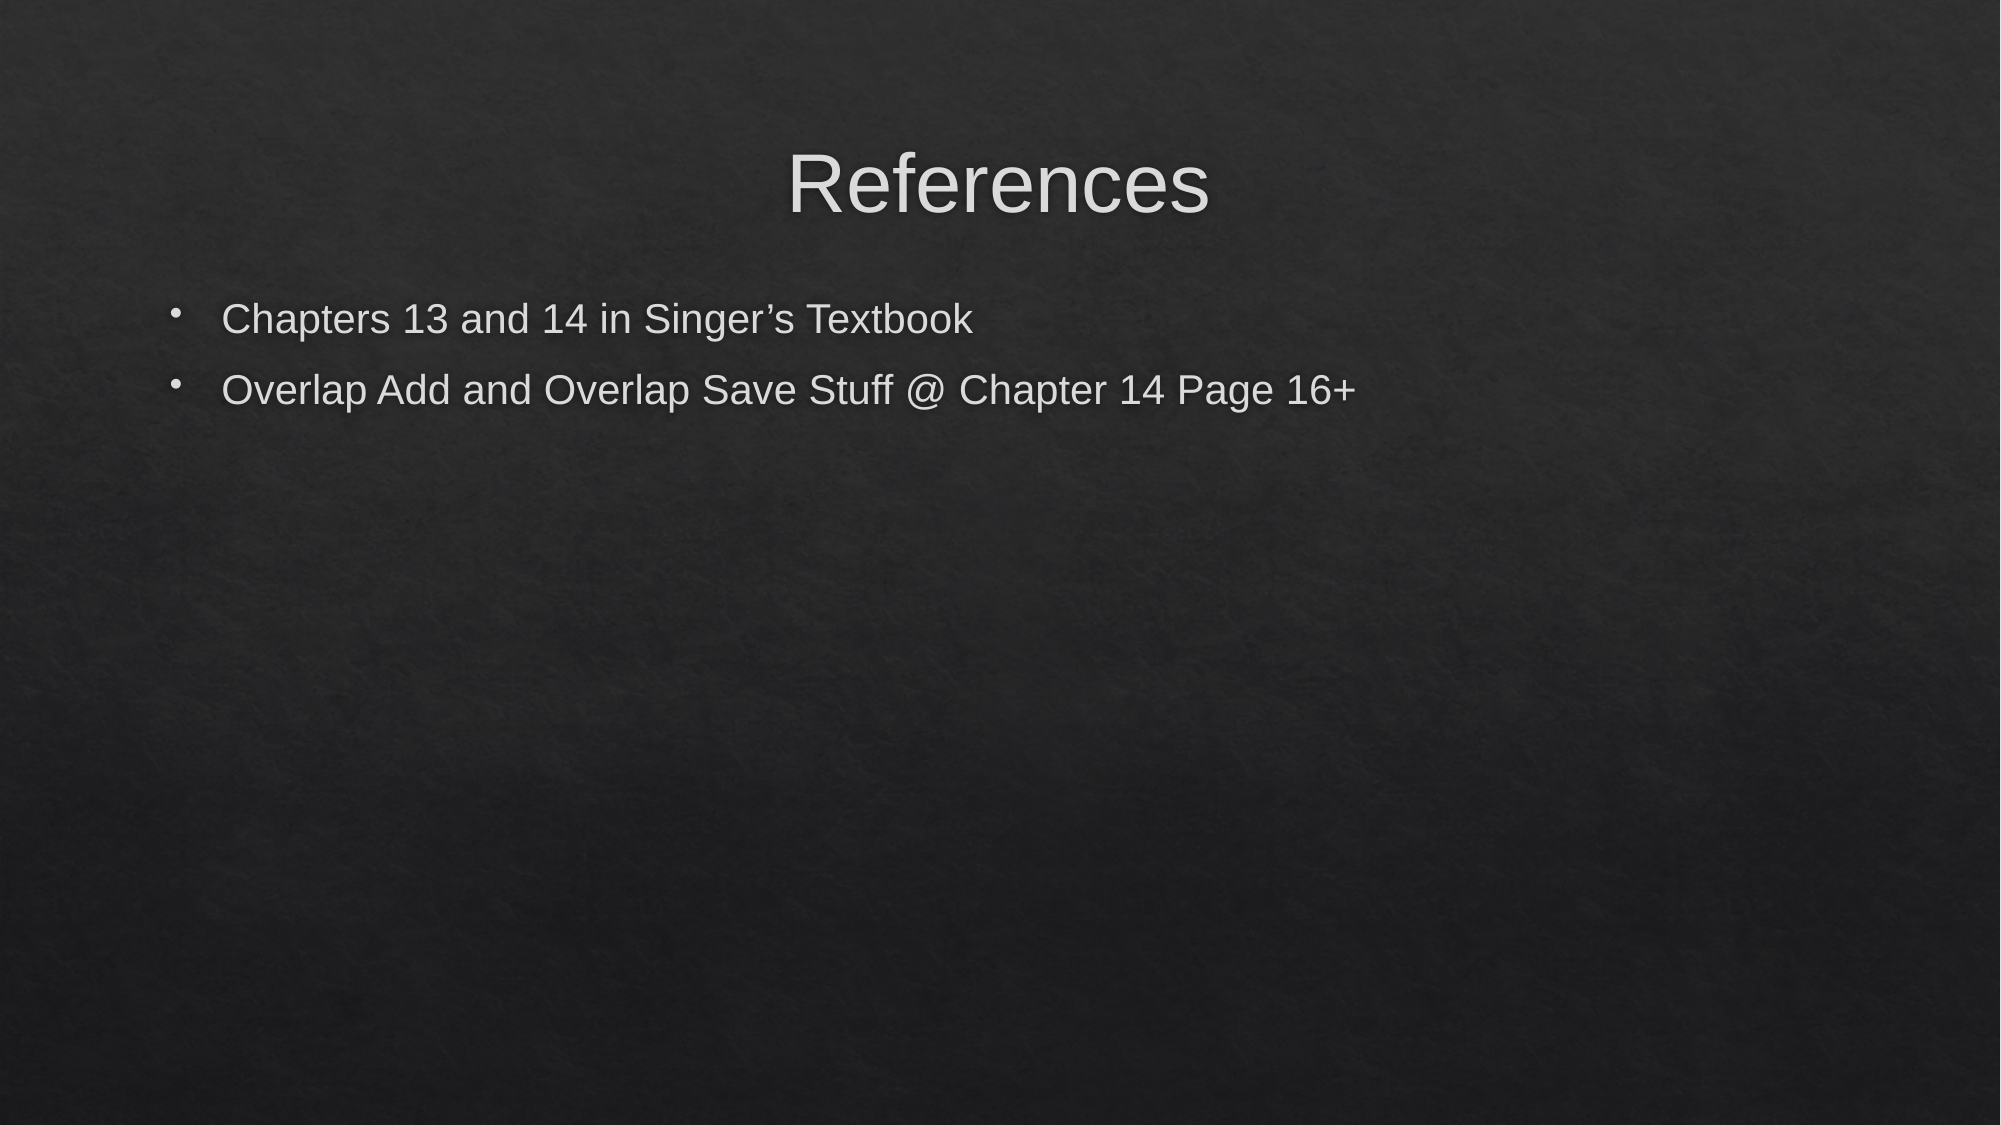

# References
Chapters 13 and 14 in Singer’s Textbook
Overlap Add and Overlap Save Stuff @ Chapter 14 Page 16+